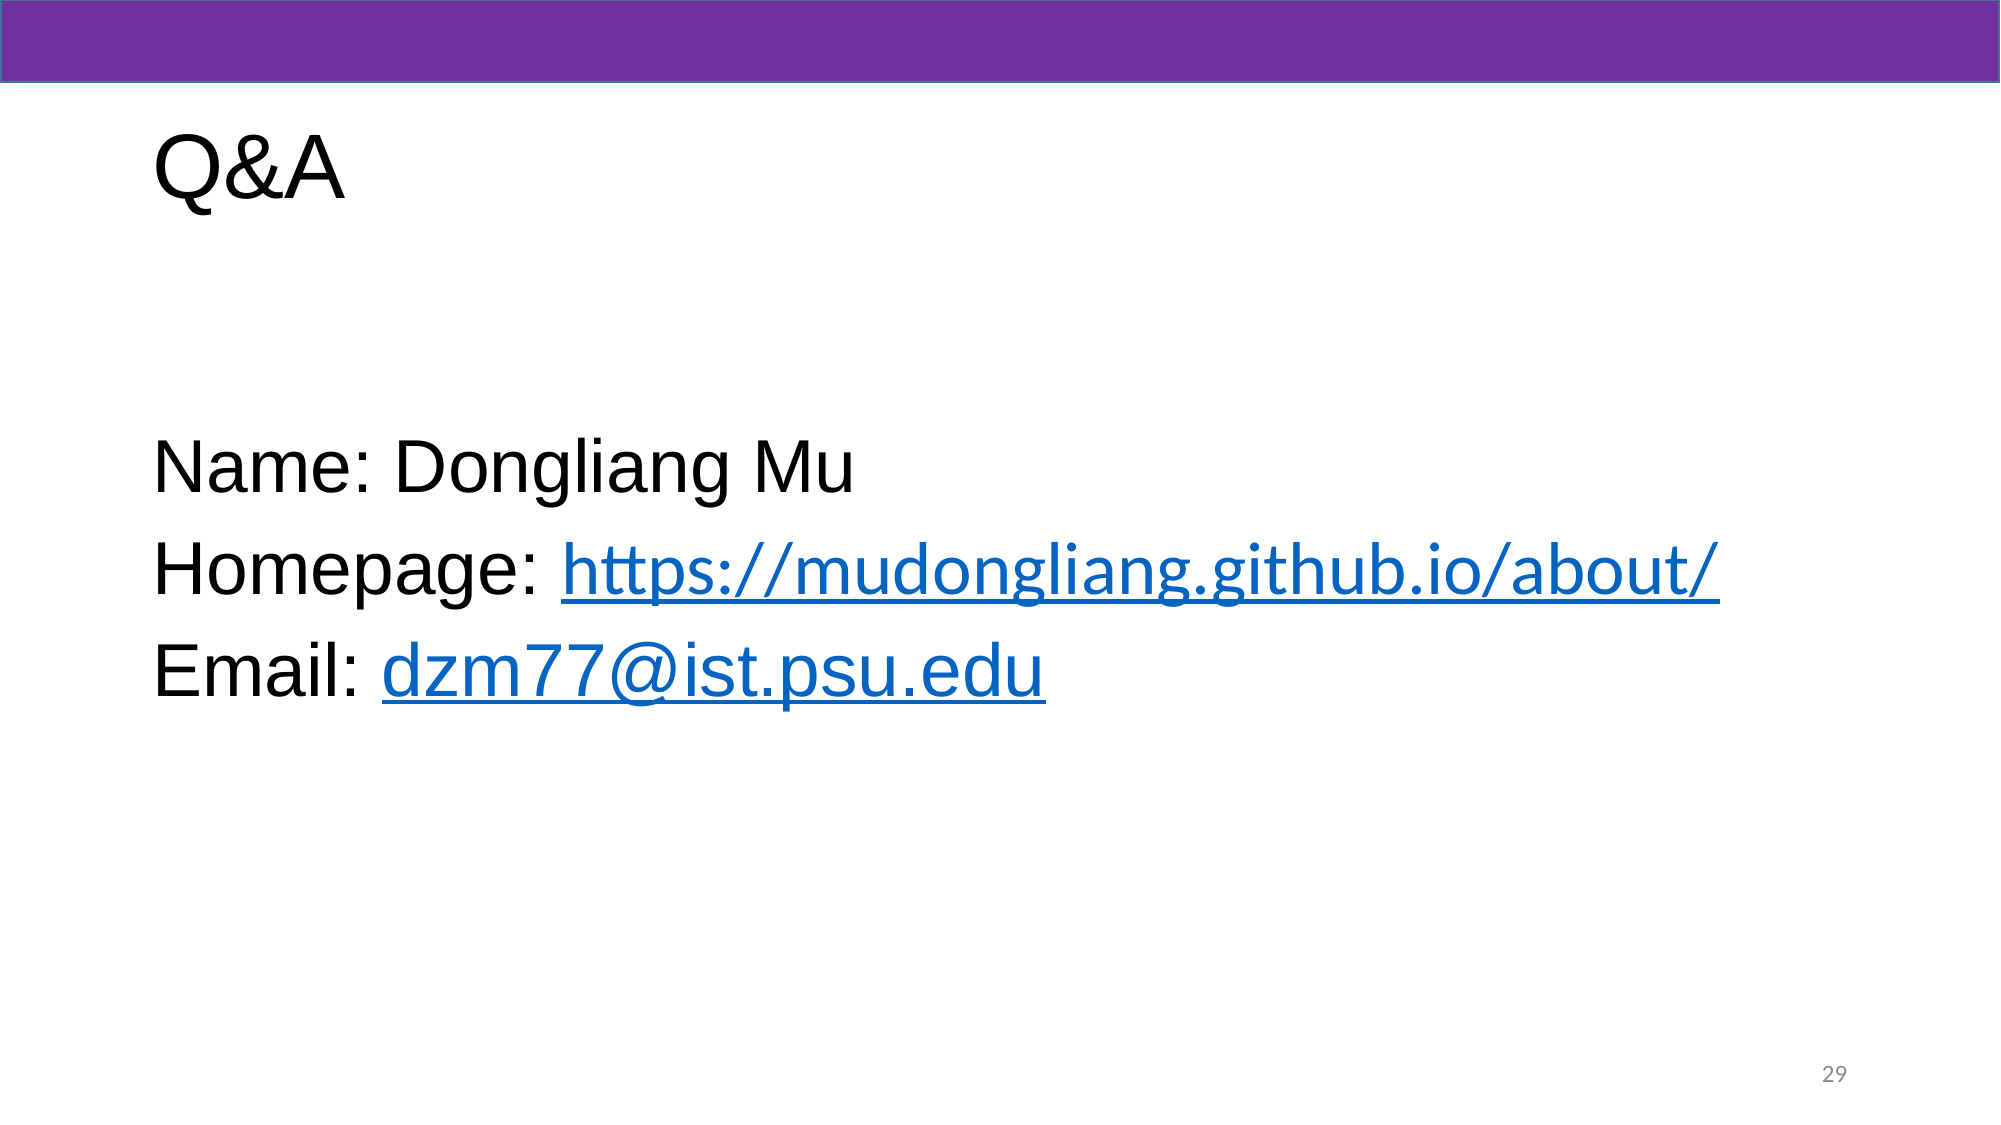

# Q&A

Name: Dongliang Mu
Homepage: https://mudongliang.github.io/about/
Email: dzm77@ist.psu.edu
29